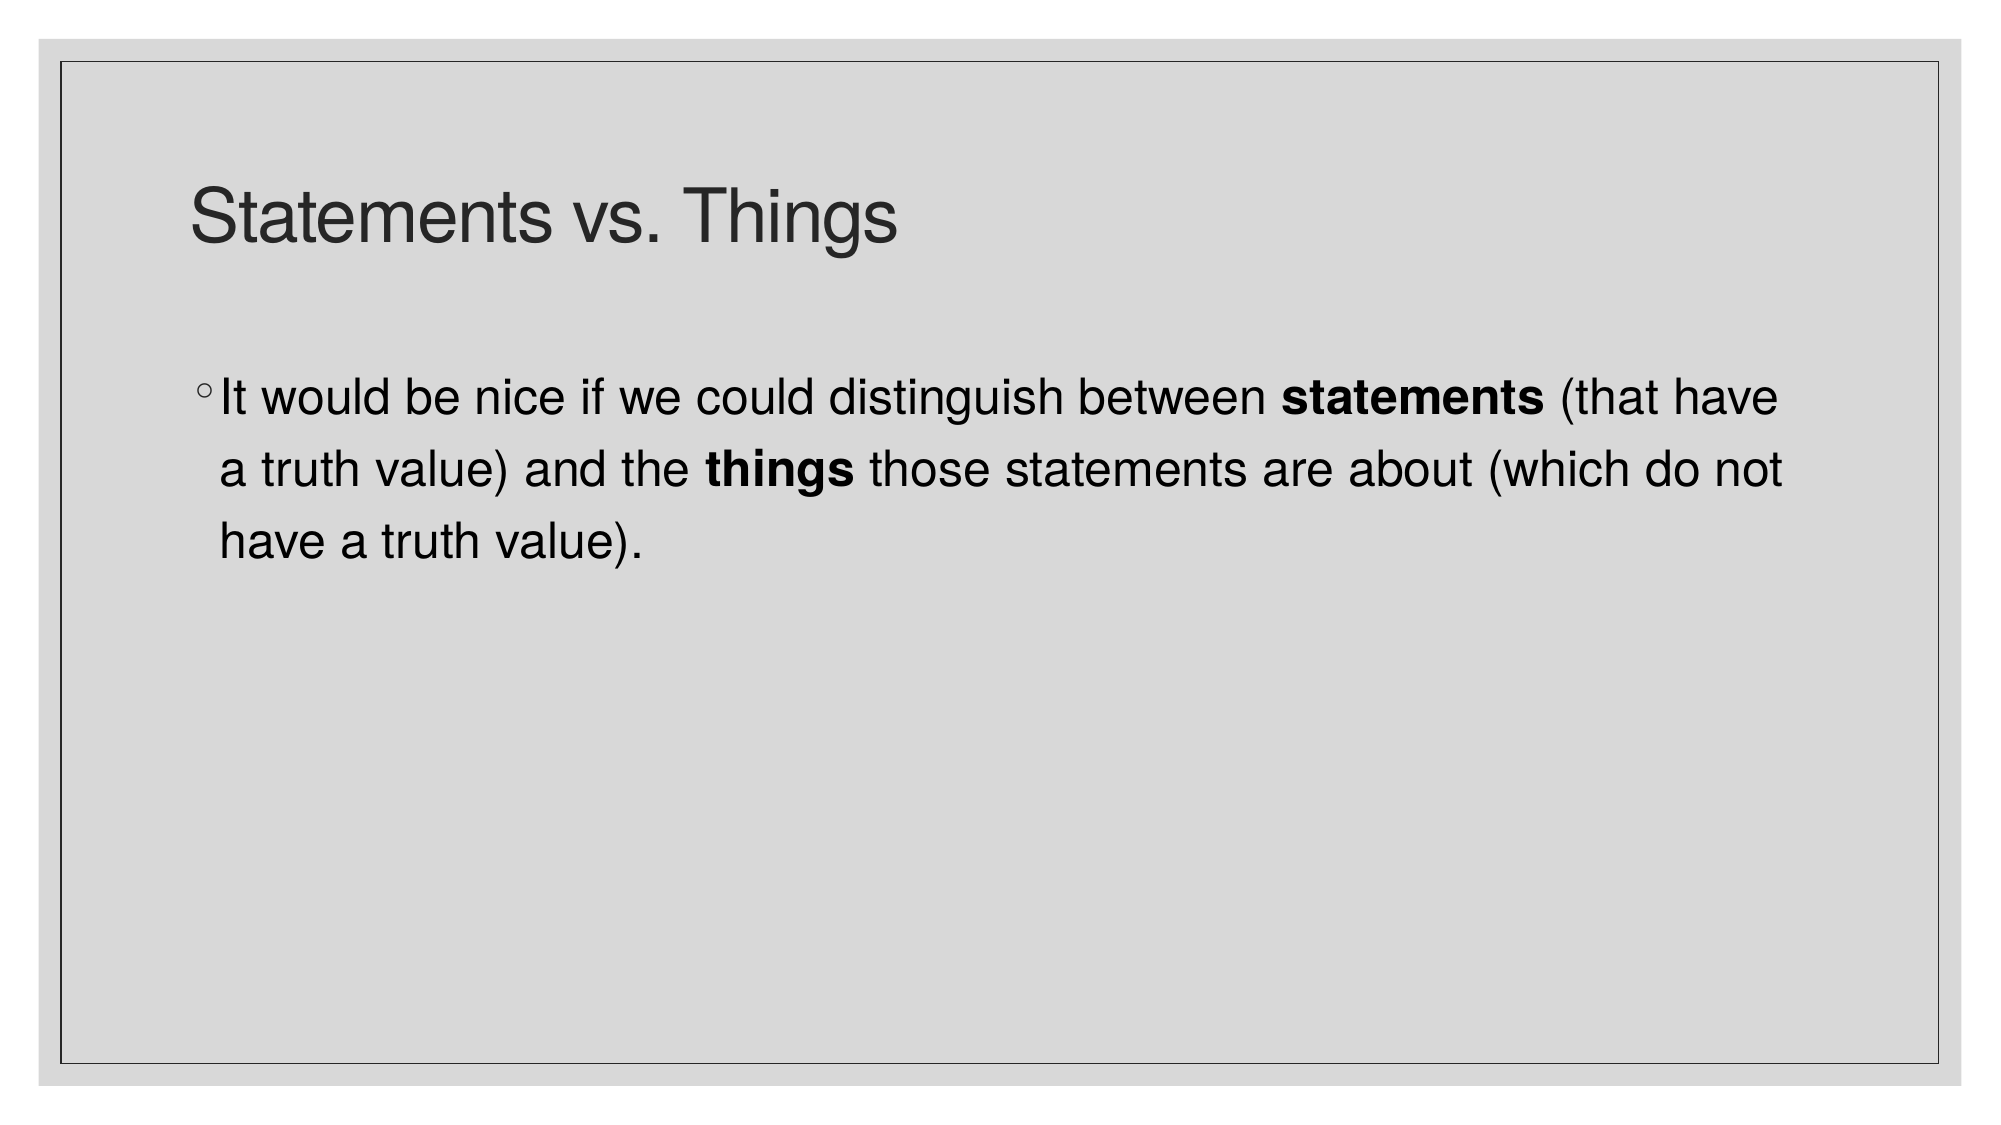

# Statements vs. Things
It would be nice if we could distinguish between statements (that have a truth value) and the things those statements are about (which do not have a truth value).